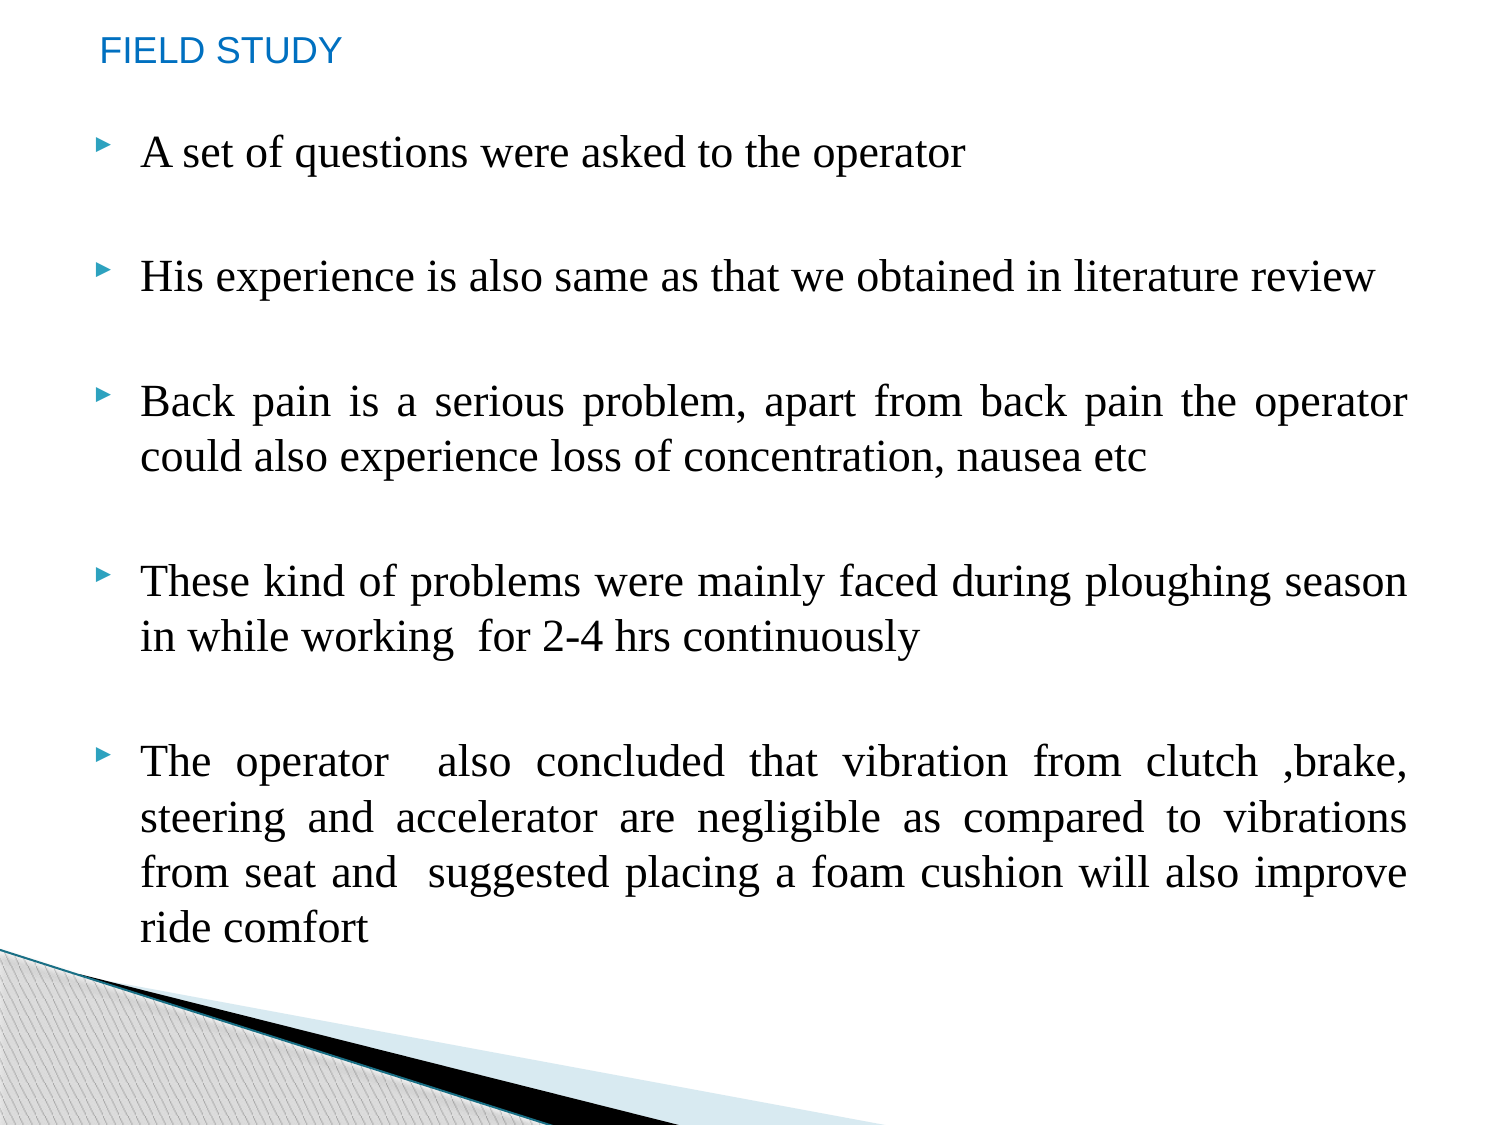

FIELD STUDY
A set of questions were asked to the operator

His experience is also same as that we obtained in literature review

Back pain is a serious problem, apart from back pain the operator could also experience loss of concentration, nausea etc

These kind of problems were mainly faced during ploughing season in while working  for 2-4 hrs continuously

The operator  also concluded that vibration from clutch ,brake, steering and accelerator are negligible as compared to vibrations from seat and  suggested placing a foam cushion will also improve ride comfort